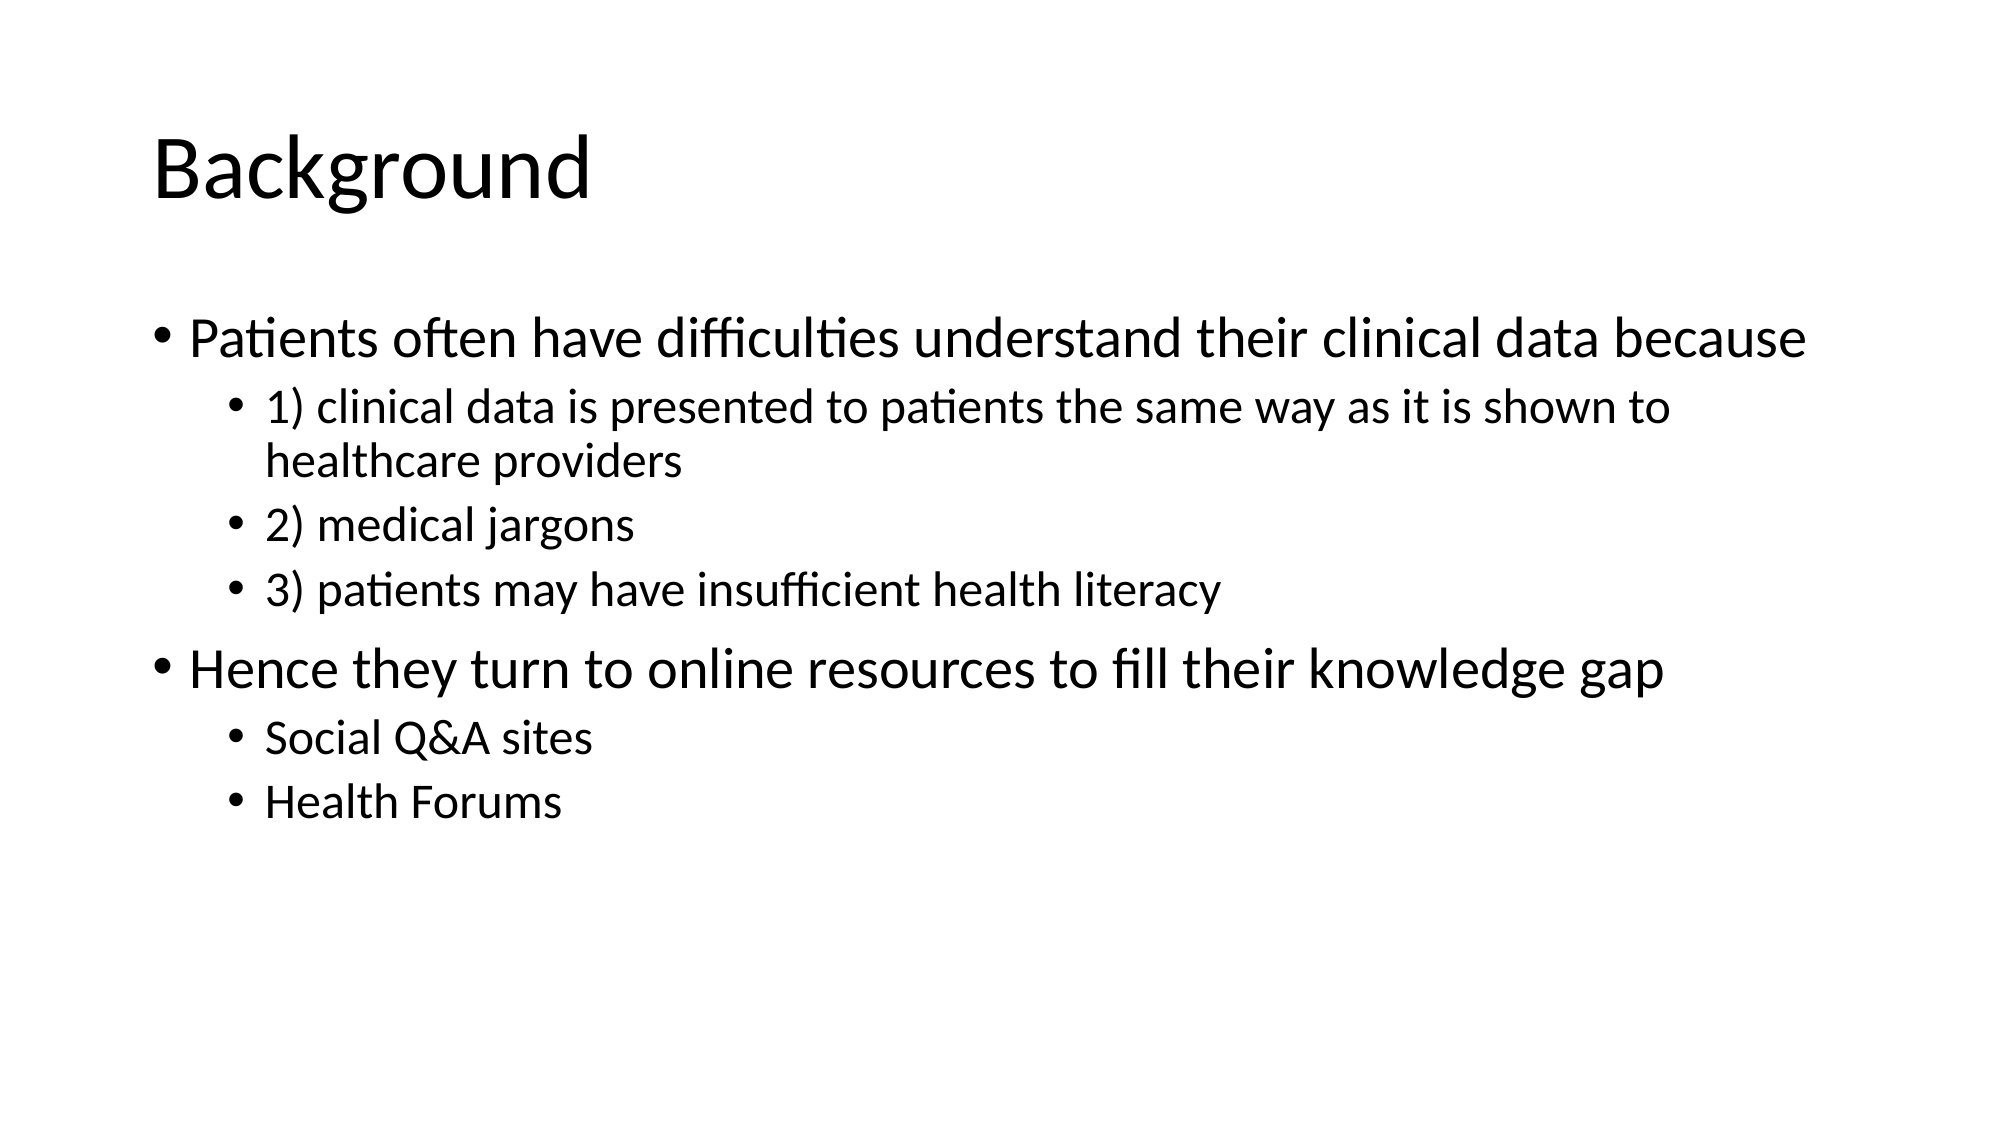

# Background
Patients often have difficulties understand their clinical data because
1) clinical data is presented to patients the same way as it is shown to healthcare providers
2) medical jargons
3) patients may have insufficient health literacy
Hence they turn to online resources to fill their knowledge gap
Social Q&A sites
Health Forums